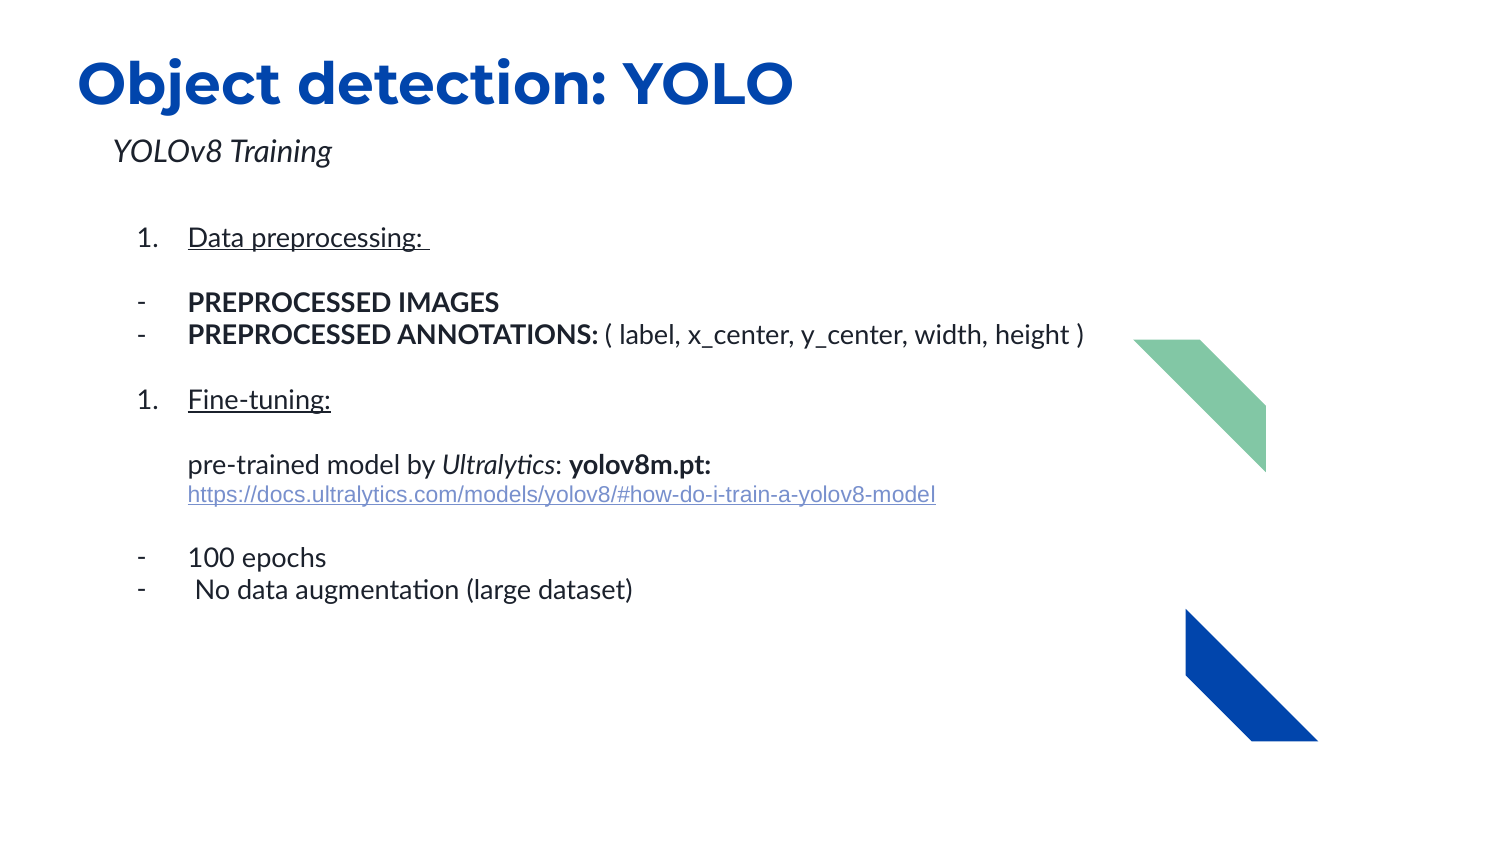

# Object detection: YOLO
YOLOv8 Training
Data preprocessing:

PREPROCESSED IMAGES
PREPROCESSED ANNOTATIONS: ( label, x_center, y_center, width, height )

Fine-tuning:

pre-trained model by Ultralytics: yolov8m.pt: https://docs.ultralytics.com/models/yolov8/#how-do-i-train-a-yolov8-model

100 epochs
 No data augmentation (large dataset)